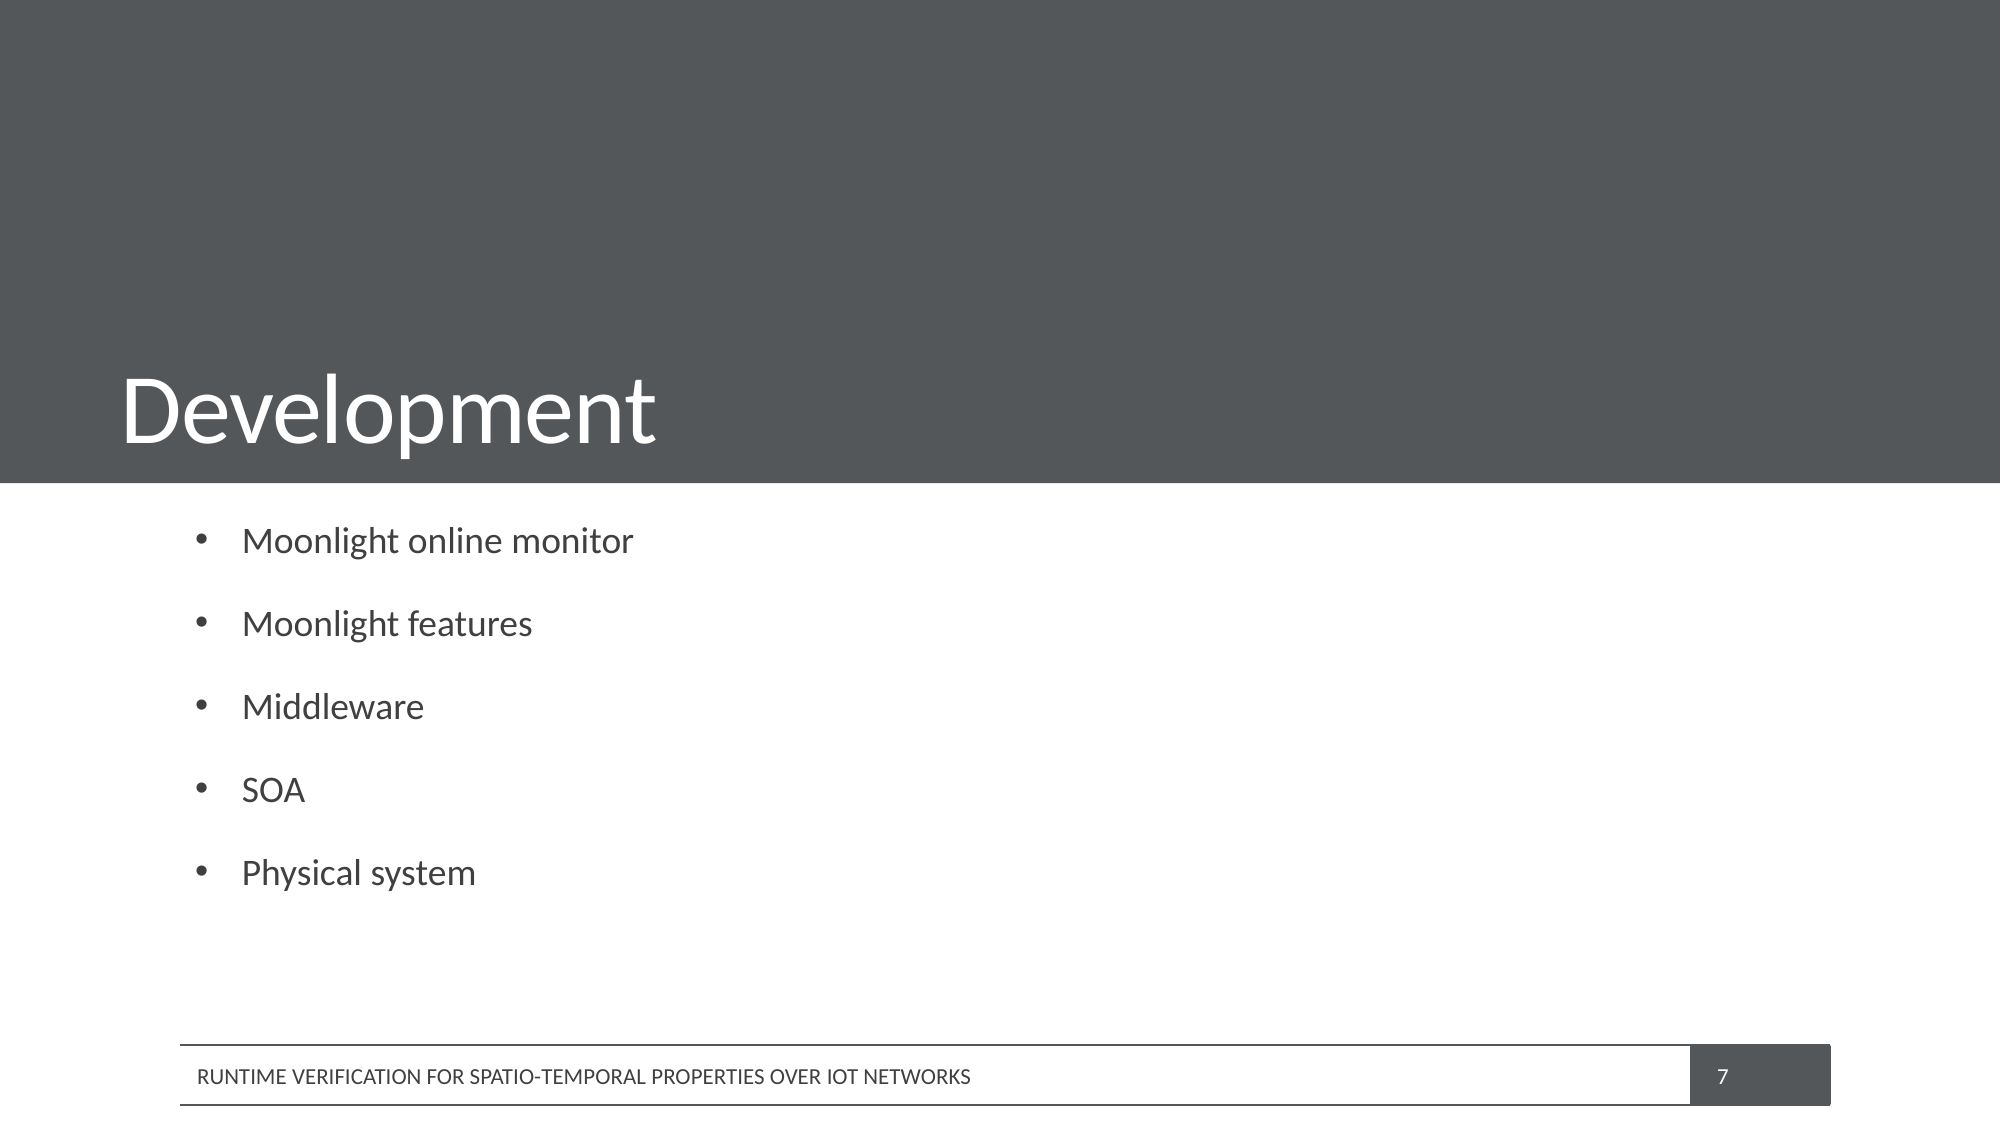

# Development
Moonlight online monitor
Moonlight features
Middleware
SOA
Physical system

RUNTIME VERIFICATION FOR SPATIO-TEMPORAL PROPERTIES OVER IOT NETWORKS
7